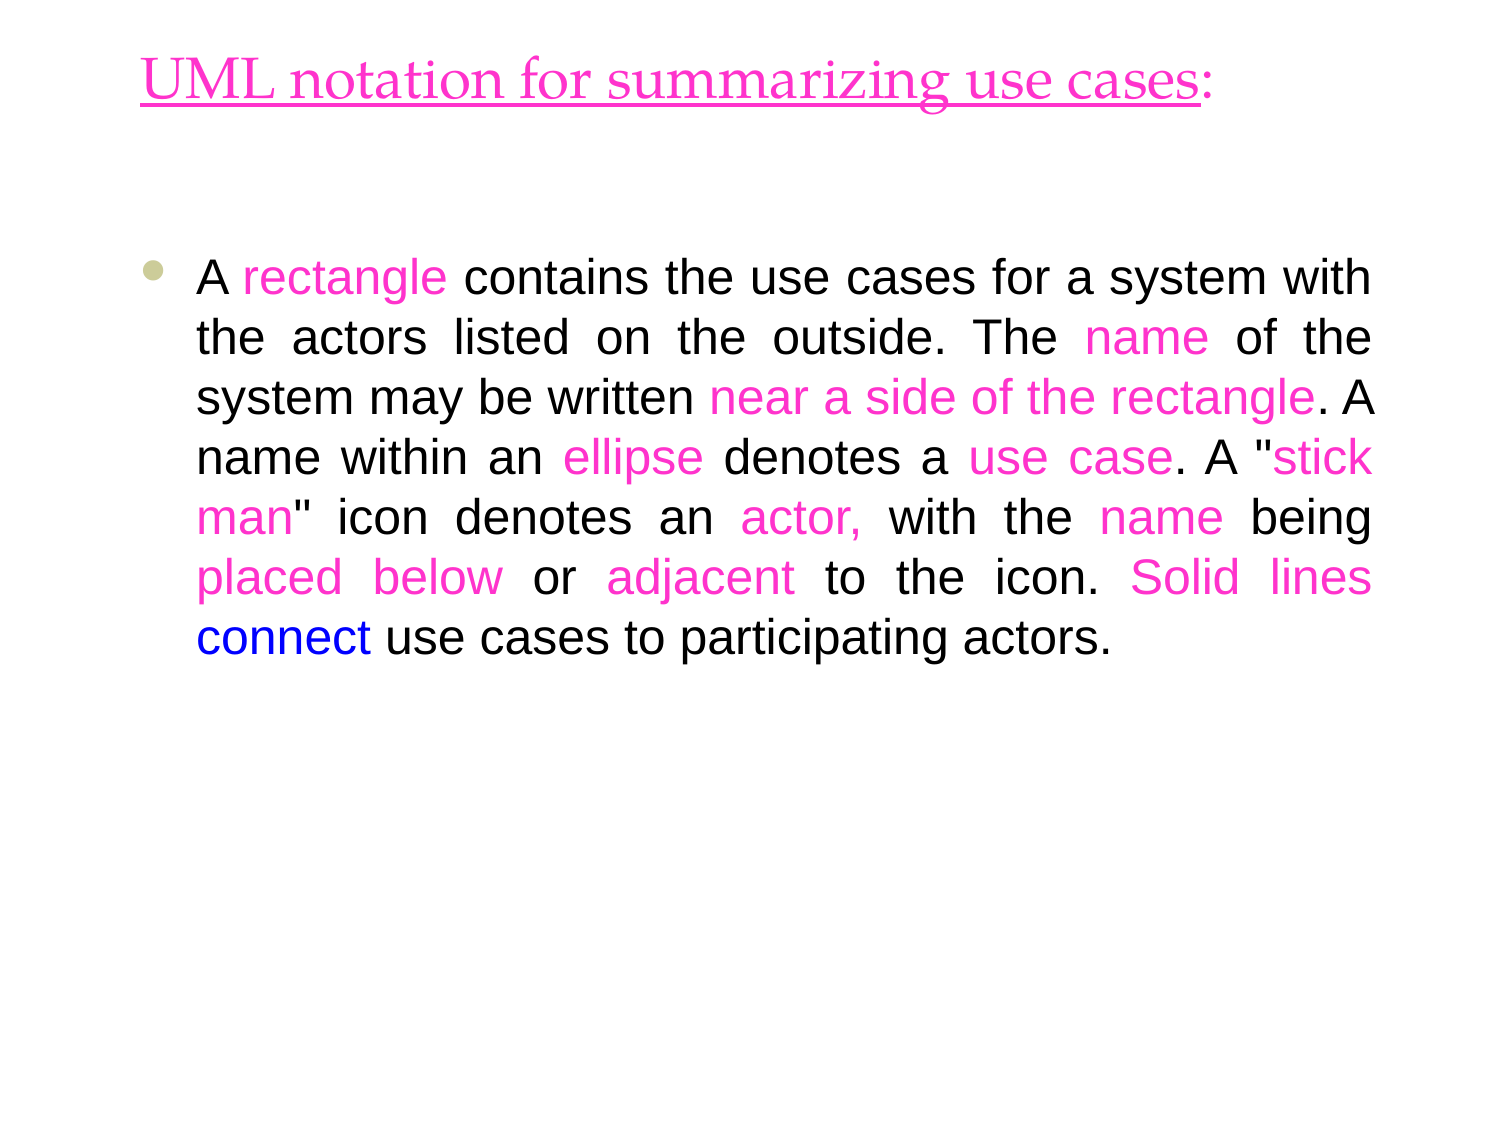

# UML notation for summarizing use cases:
A rectangle contains the use cases for a system with the actors listed on the outside. The name of the system may be written near a side of the rectangle. A name within an ellipse denotes a use case. A "stick man" icon denotes an actor, with the name being placed below or adjacent to the icon. Solid lines connect use cases to participating actors.